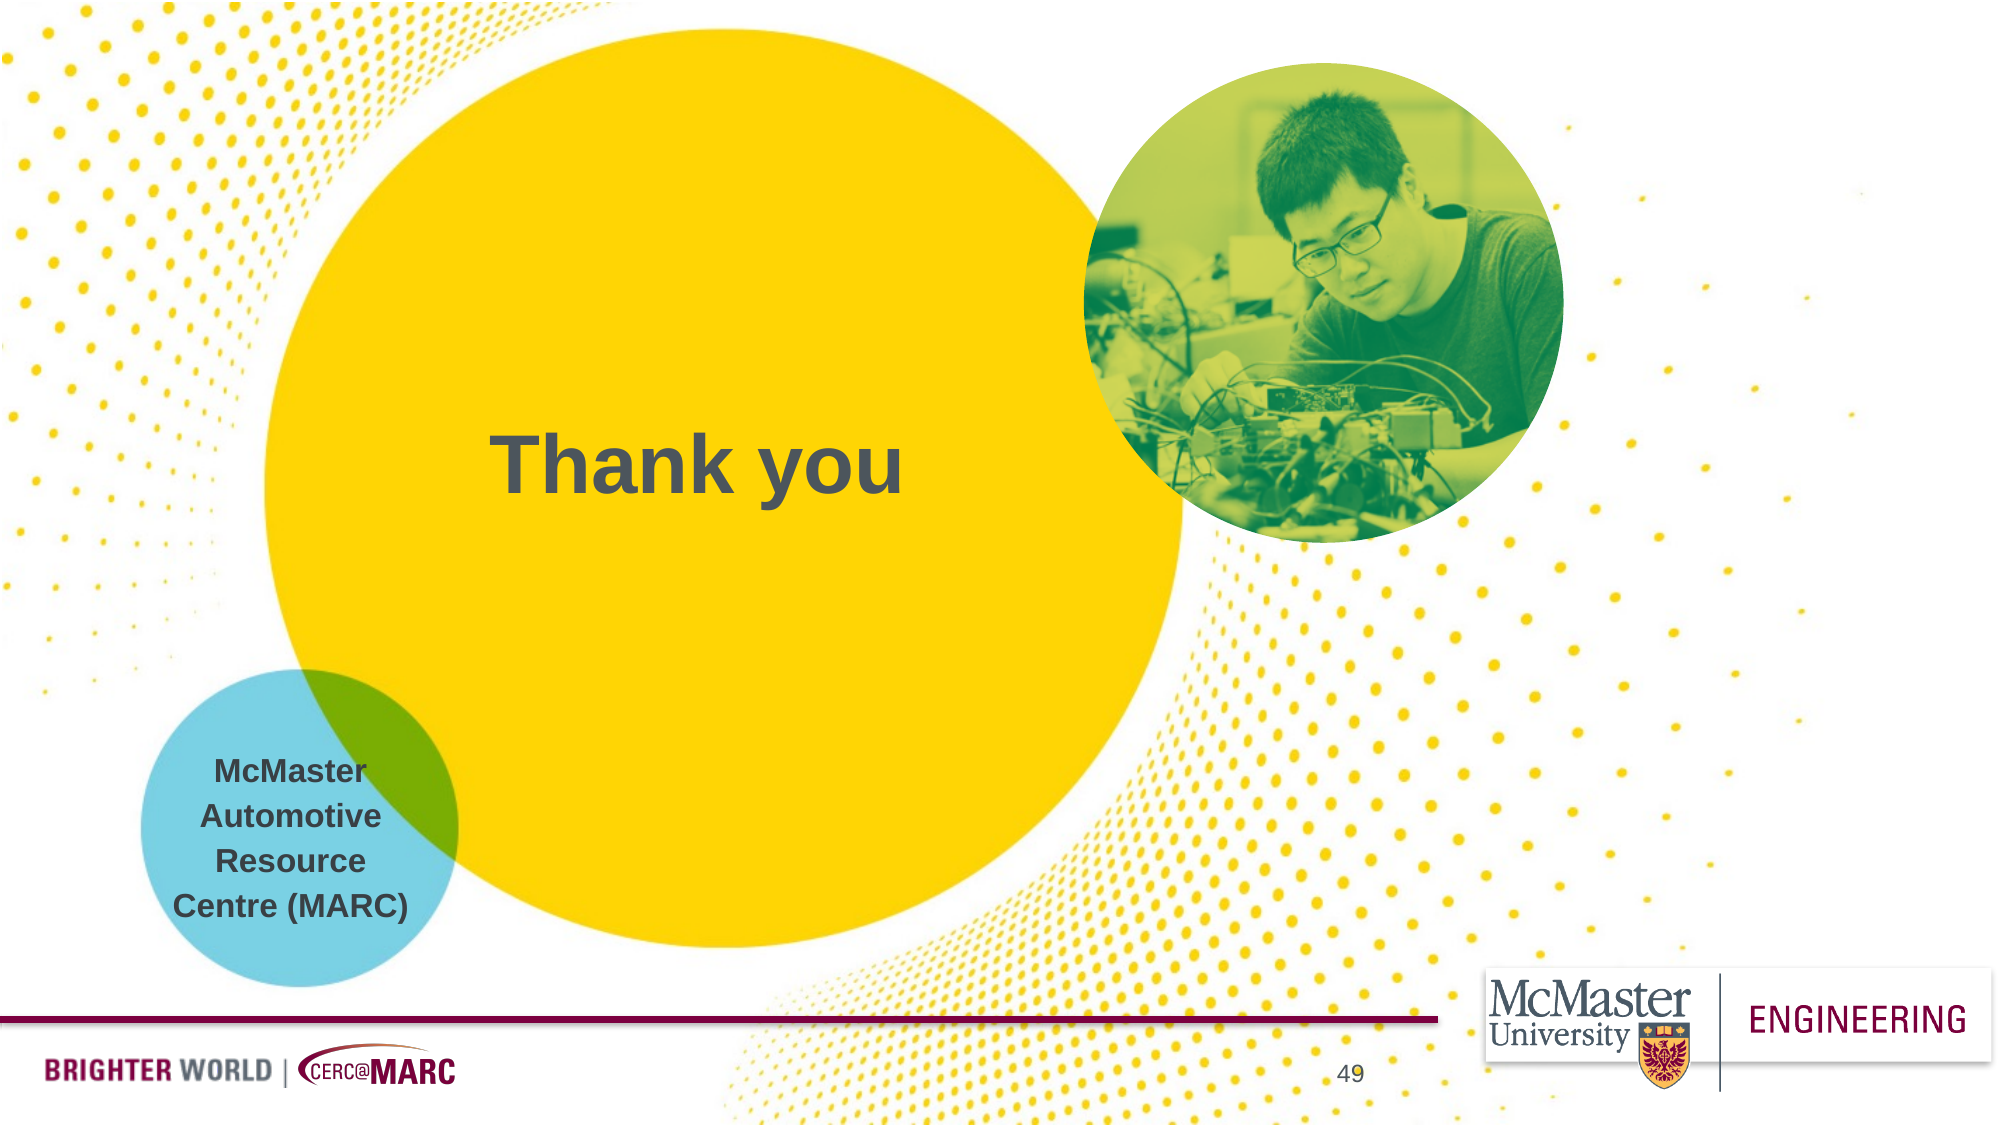

# Thank you
McMaster Automotive Resource Centre (MARC)
49